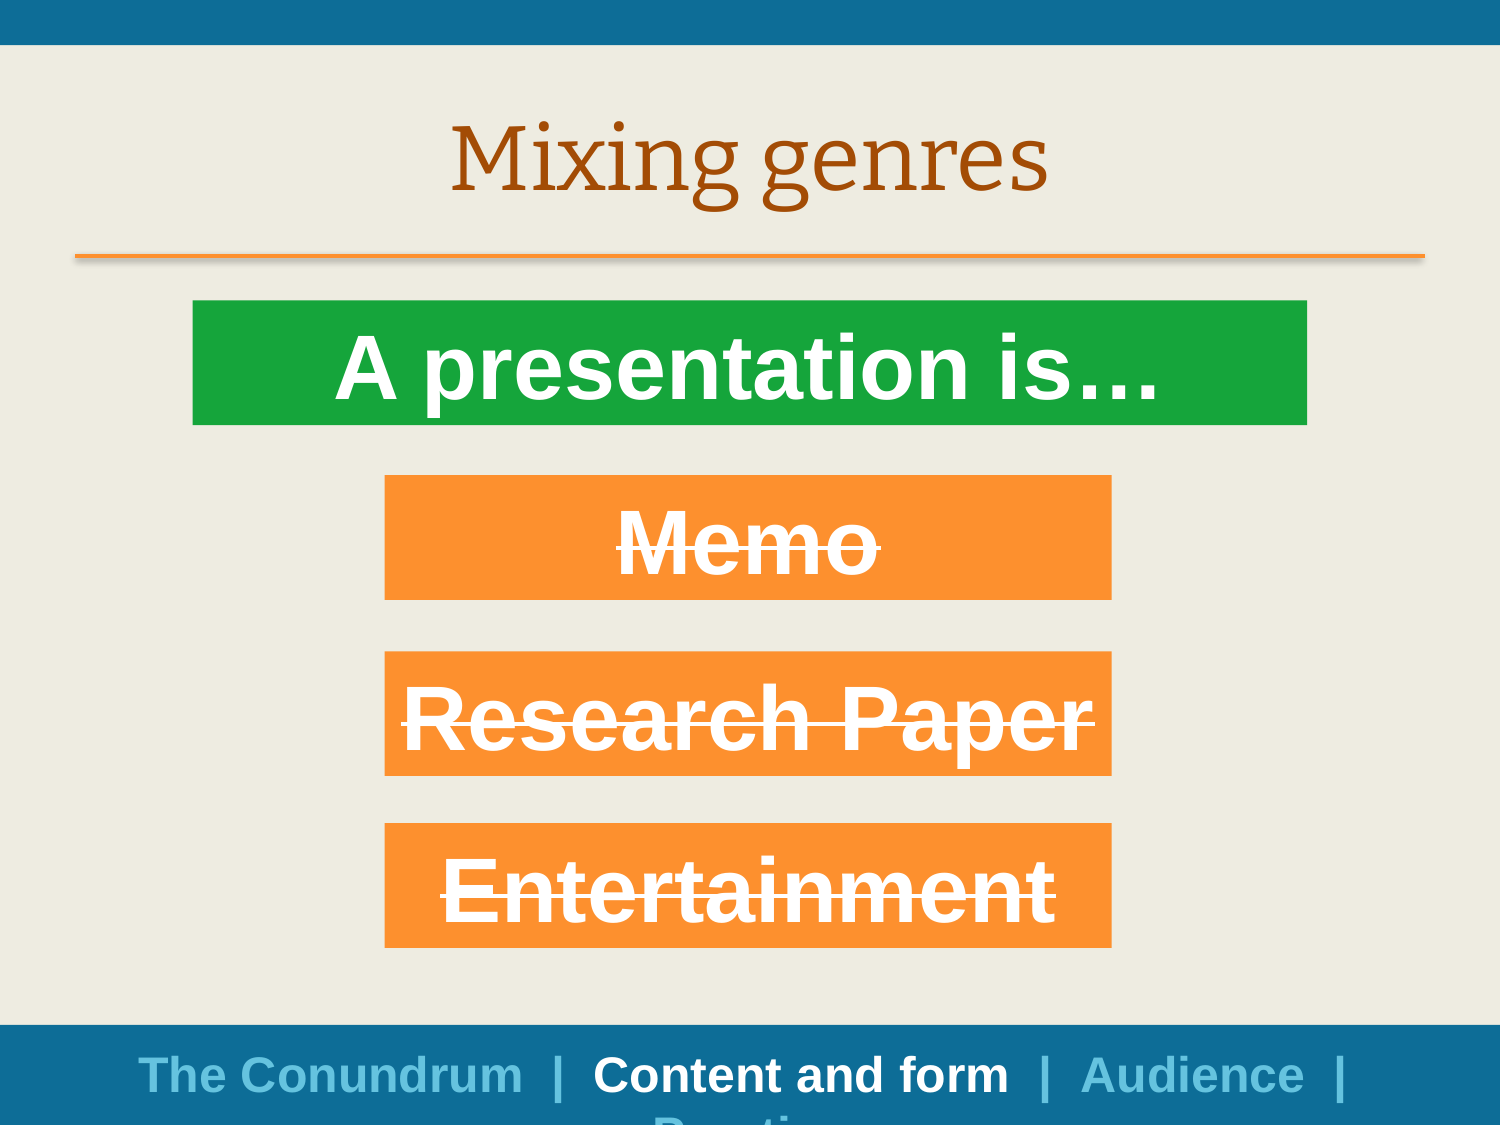

# Mixing genres
A presentation is…
Memo
Research Paper
Entertainment
The Conundrum  |  Content and form  |  Audience  |  Practice